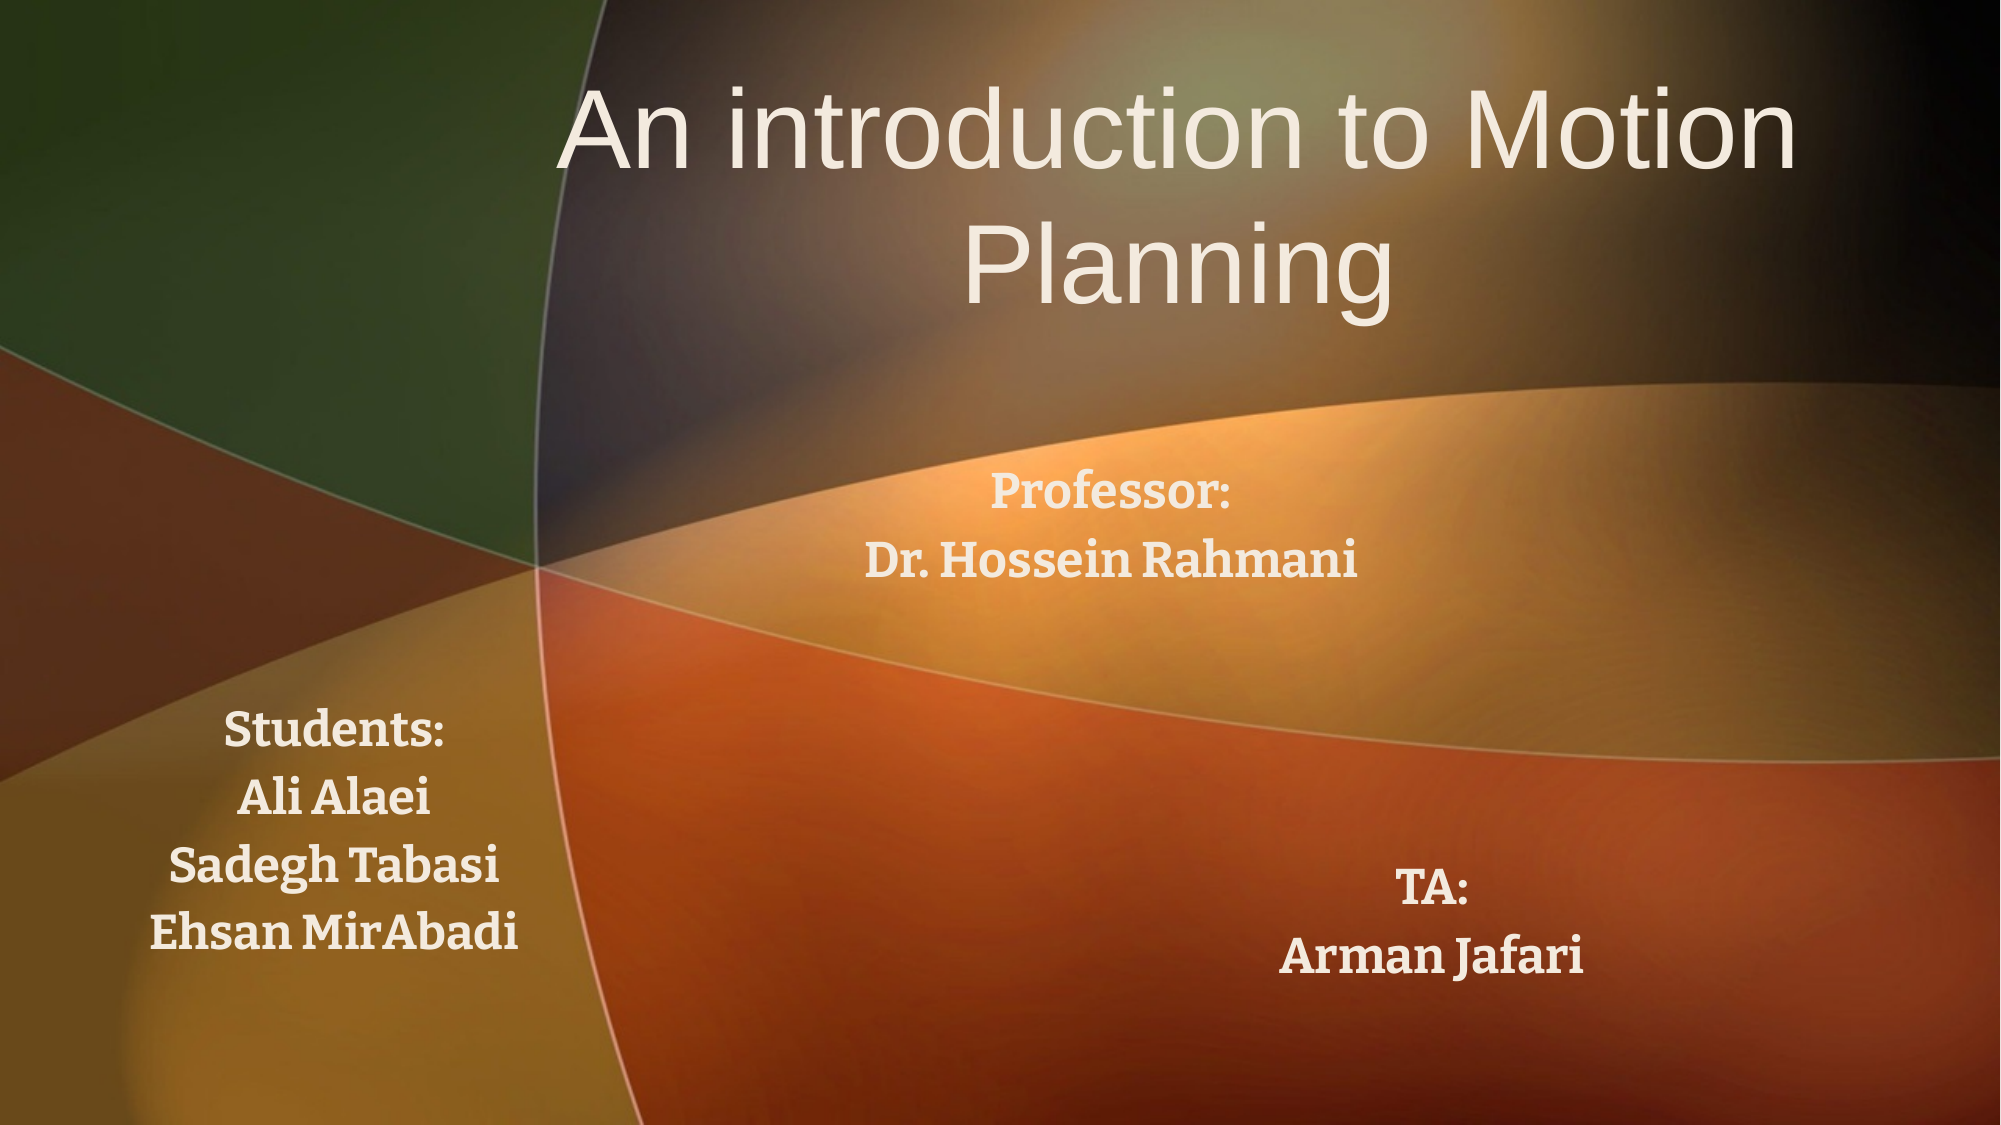

# An introduction to Motion Planning
Professor:
Dr. Hossein Rahmani
Students:
Ali Alaei
Sadegh Tabasi
Ehsan MirAbadi

TA:
Arman Jafari